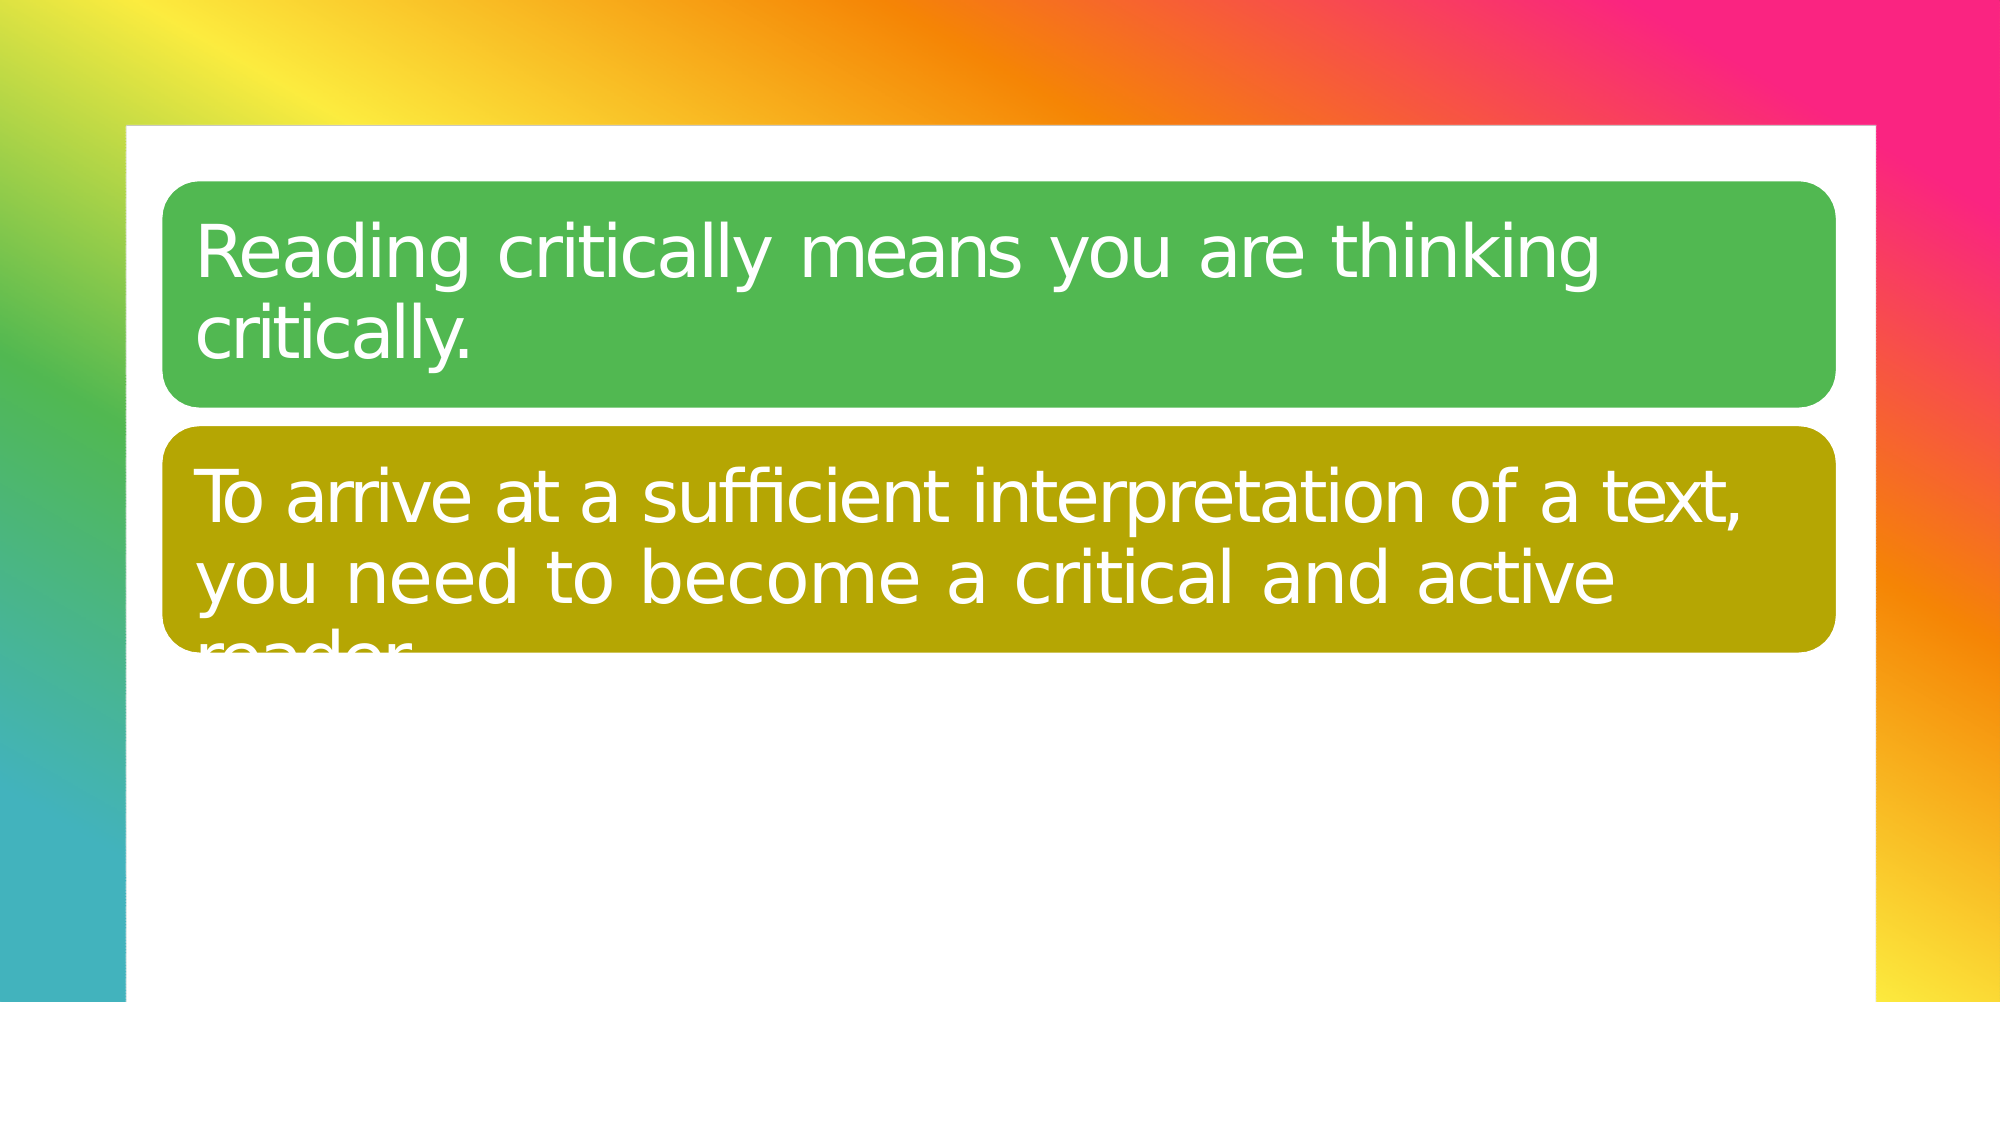

# Reading critically means you are thinking  critically.

To arrive at a sufficient interpretation of a text,  you need to become a critical and active reader.